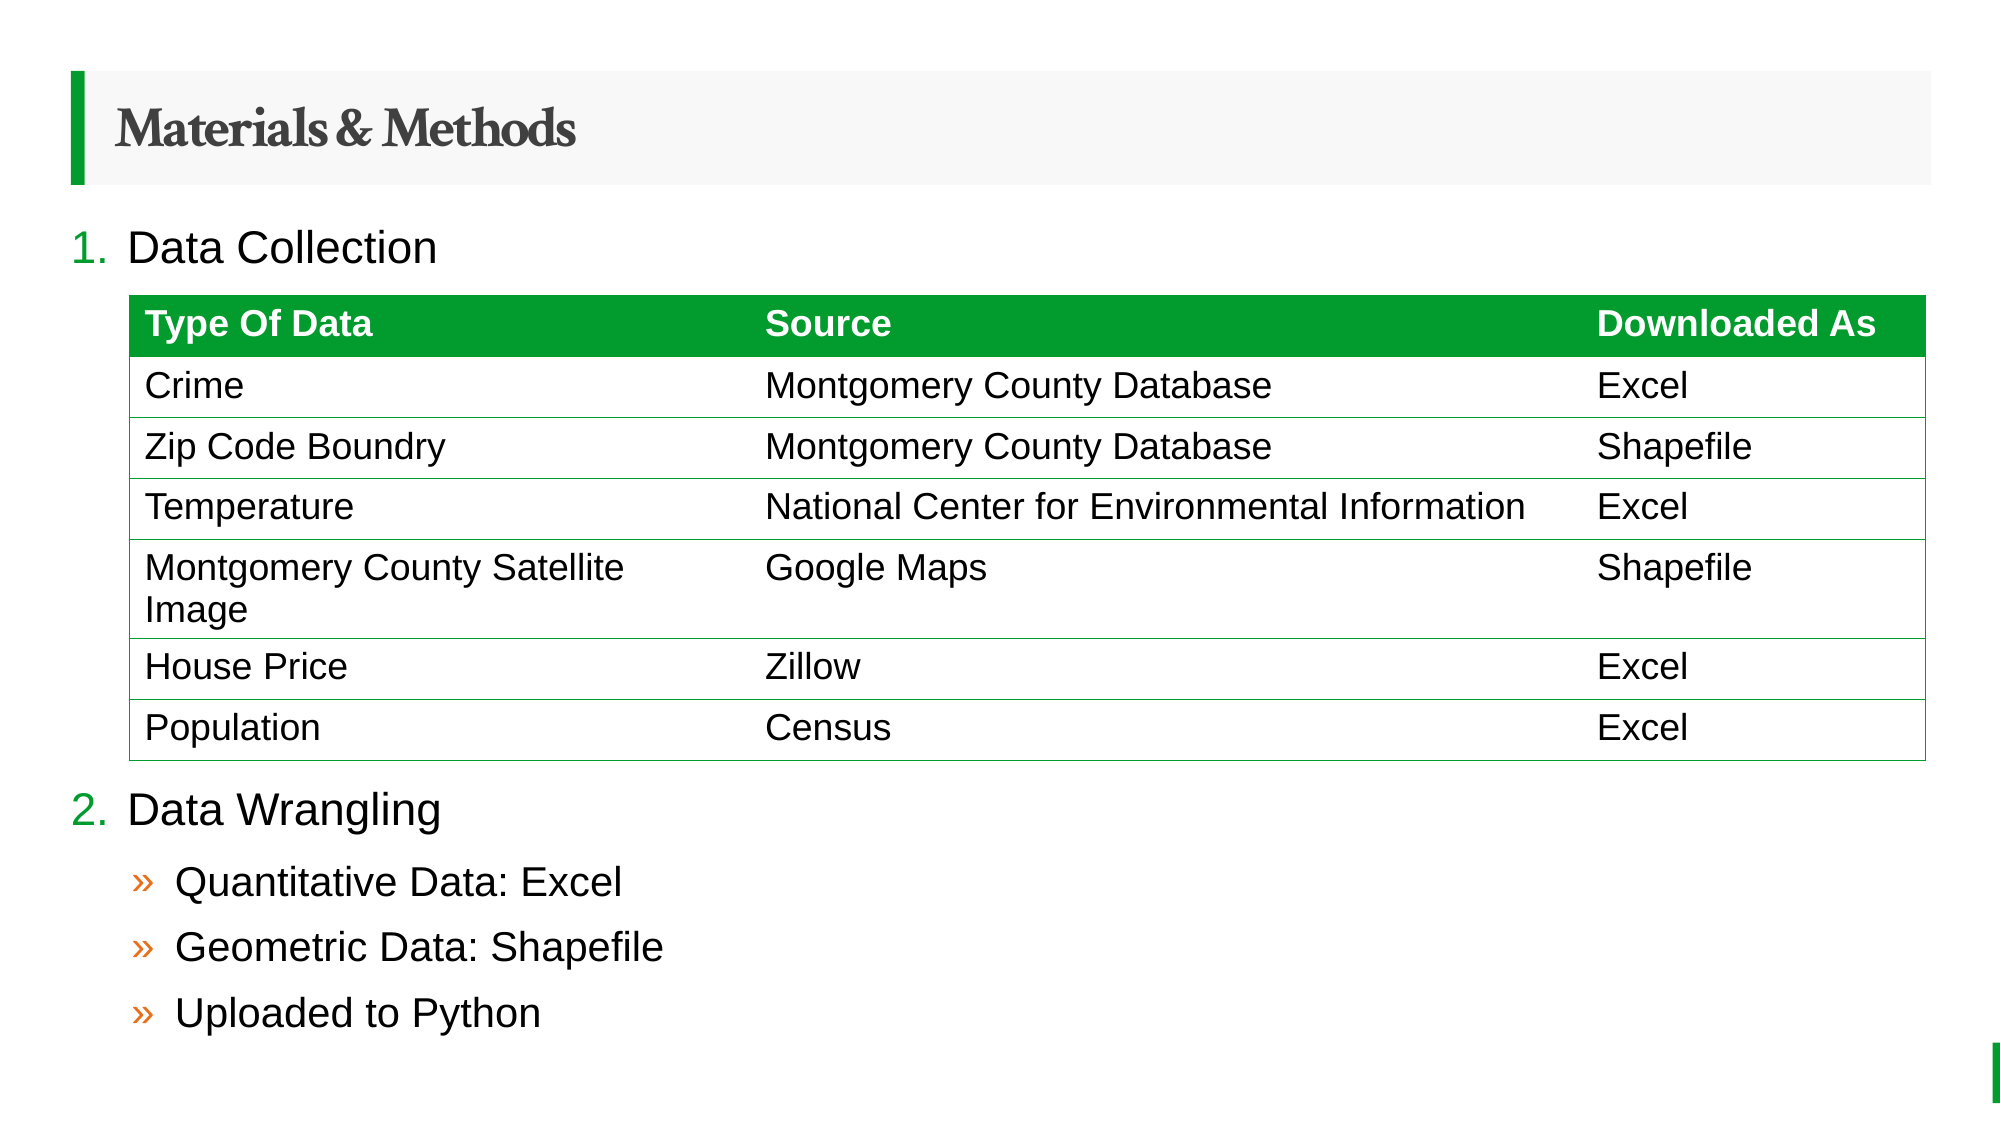

# Materials & Methods
Data Collection

Data Wrangling

| Type Of Data | Source | Downloaded As |
| --- | --- | --- |
| Crime | Montgomery County Database | Excel |
| Zip Code Boundry | Montgomery County Database | Shapefile |
| Temperature | National Center for Environmental Information | Excel |
| Montgomery County Satellite Image | Google Maps | Shapefile |
| House Price | Zillow | Excel |
| Population | Census | Excel |

Quantitative Data: Excel
Geometric Data: Shapefile
Uploaded to Python